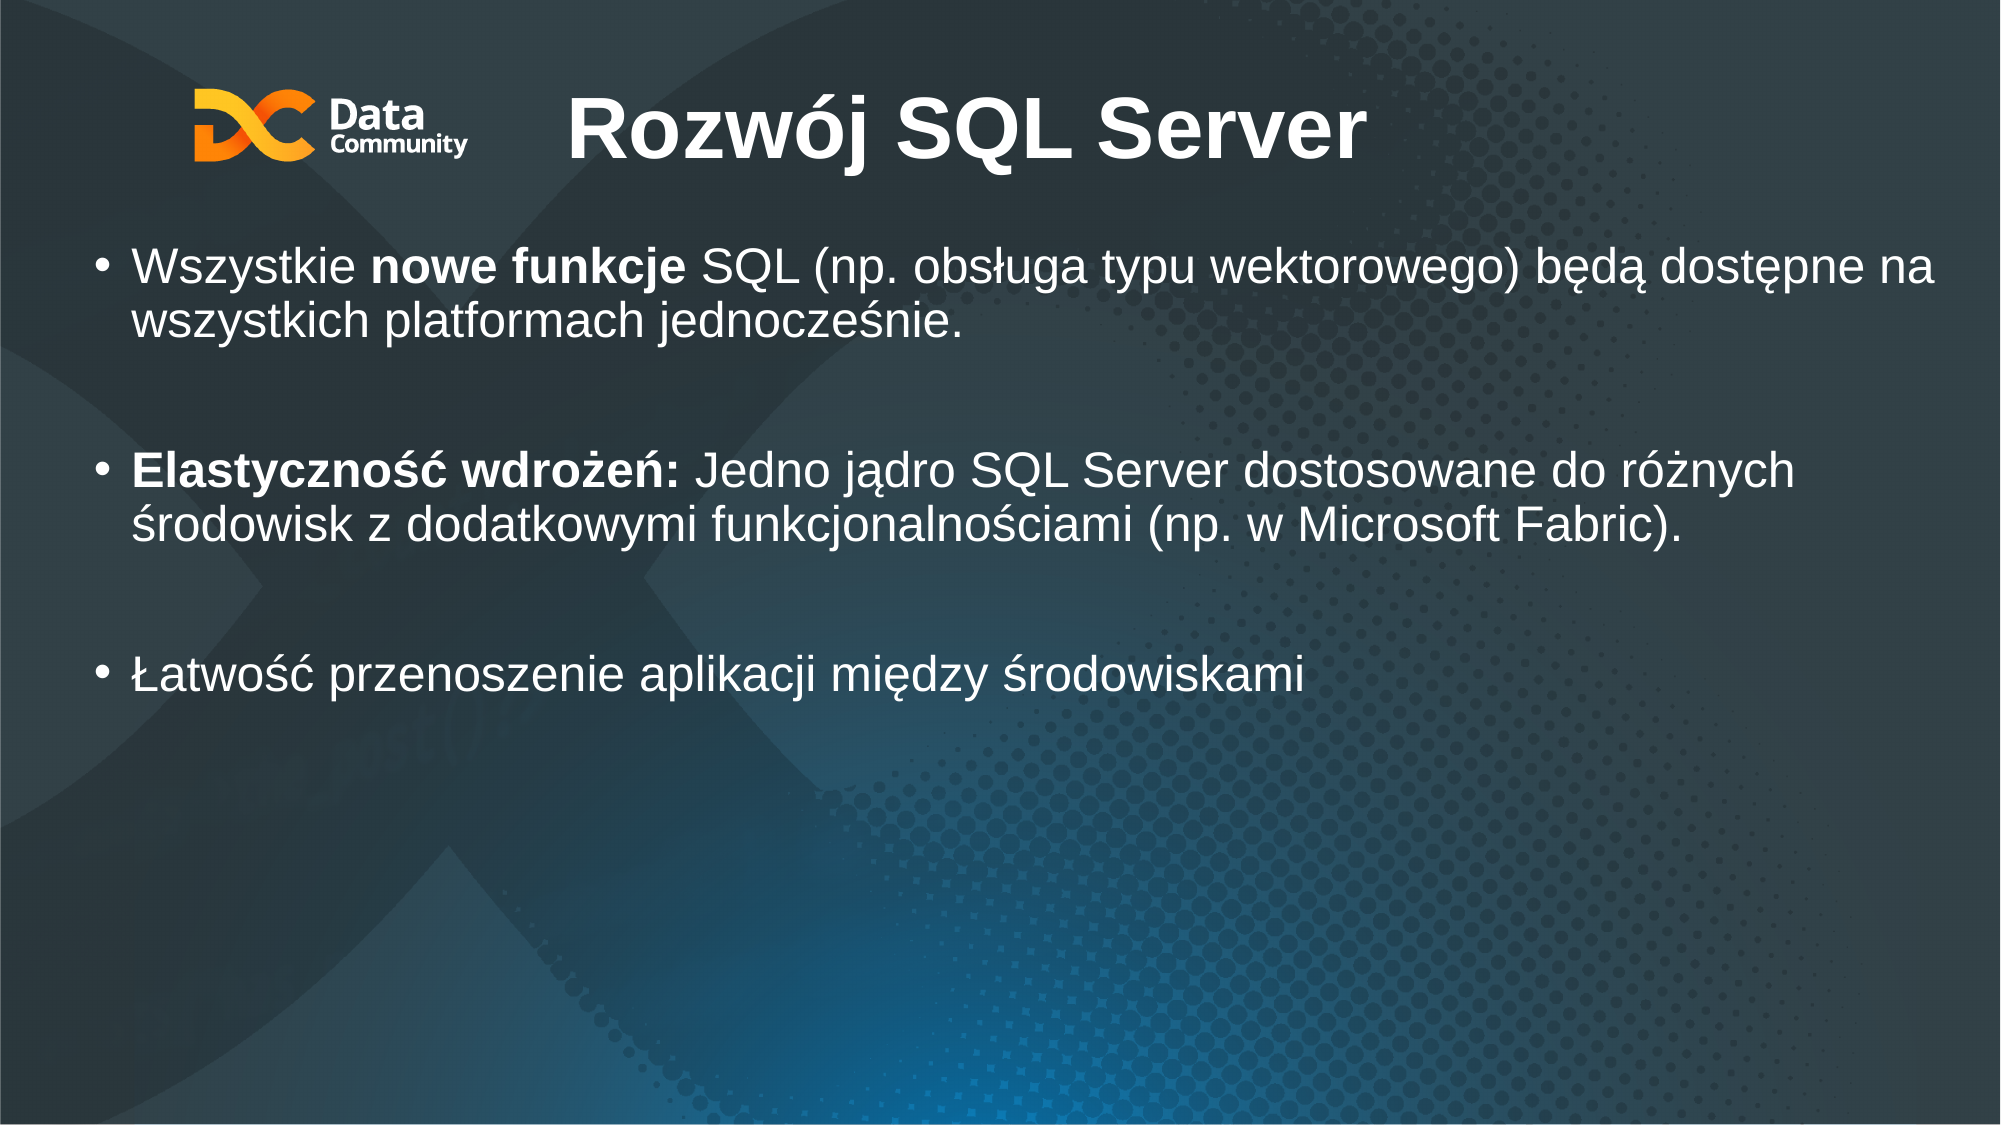

# Rozwój SQL Server
Wszystkie nowe funkcje SQL (np. obsługa typu wektorowego) będą dostępne na wszystkich platformach jednocześnie.

Elastyczność wdrożeń: Jedno jądro SQL Server dostosowane do różnych środowisk z dodatkowymi funkcjonalnościami (np. w Microsoft Fabric).

Łatwość przenoszenie aplikacji między środowiskami